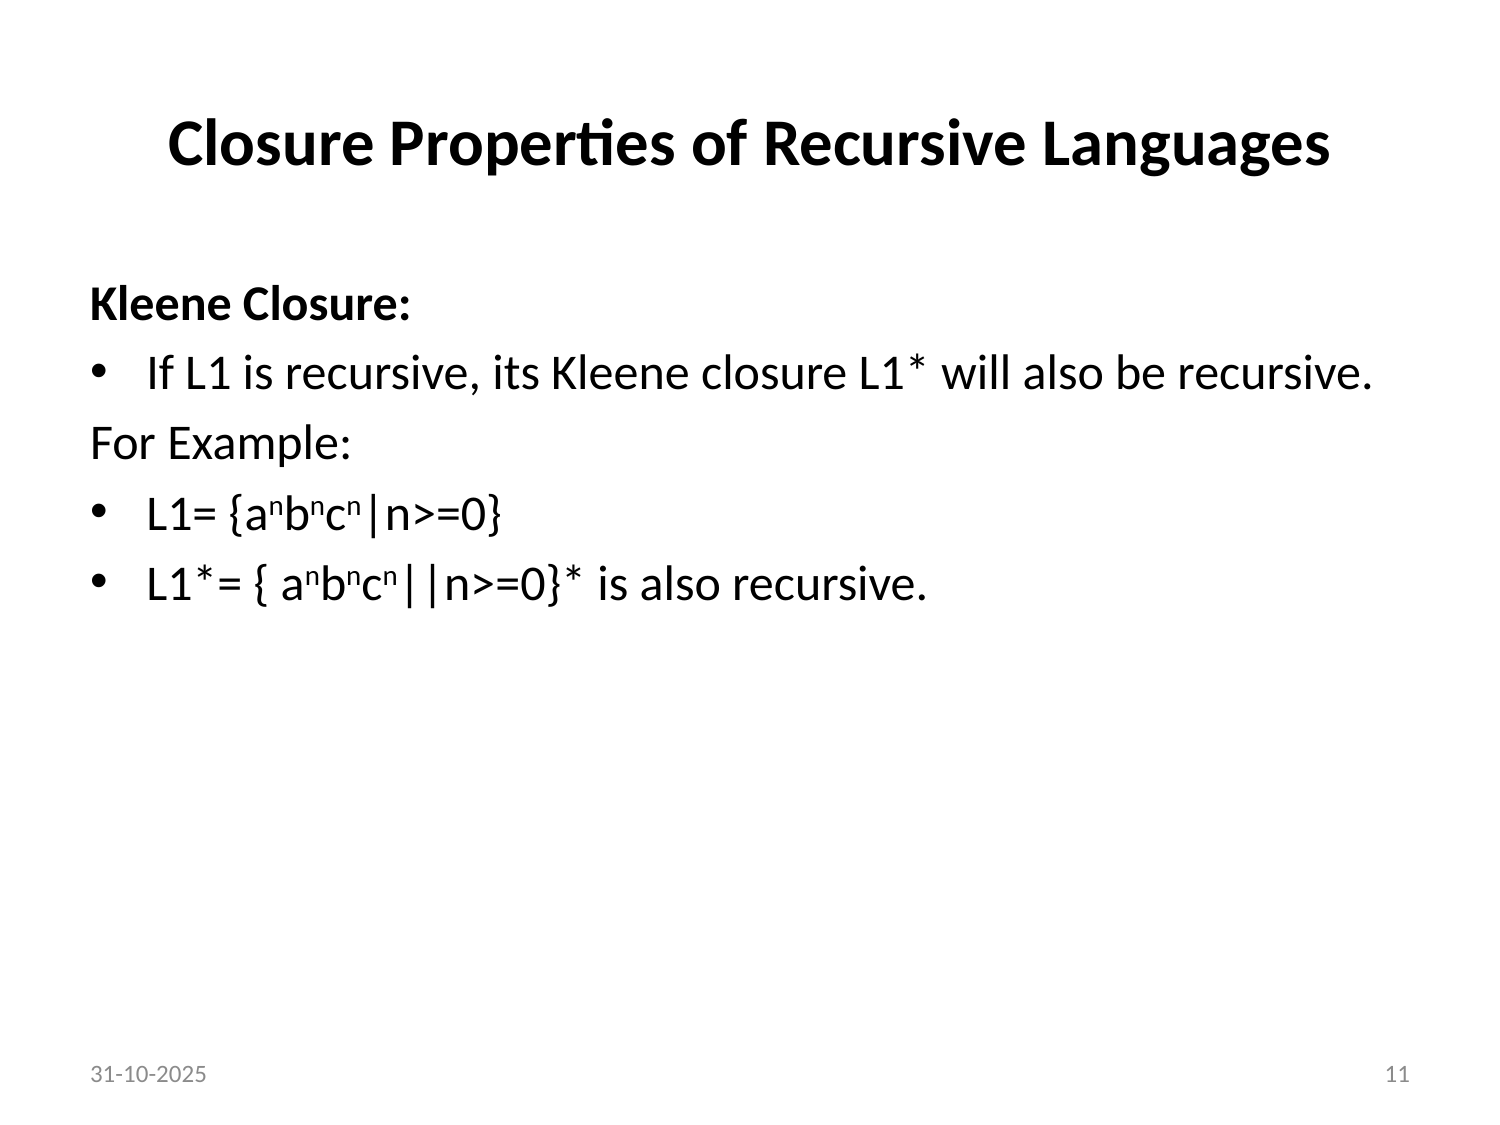

# Closure Properties of Recursive Languages
Kleene Closure:
If L1 is recursive, its Kleene closure L1* will also be recursive.
For Example:
L1= {anbncn|n>=0}
L1*= { anbncn||n>=0}* is also recursive.
31-10-2025
11